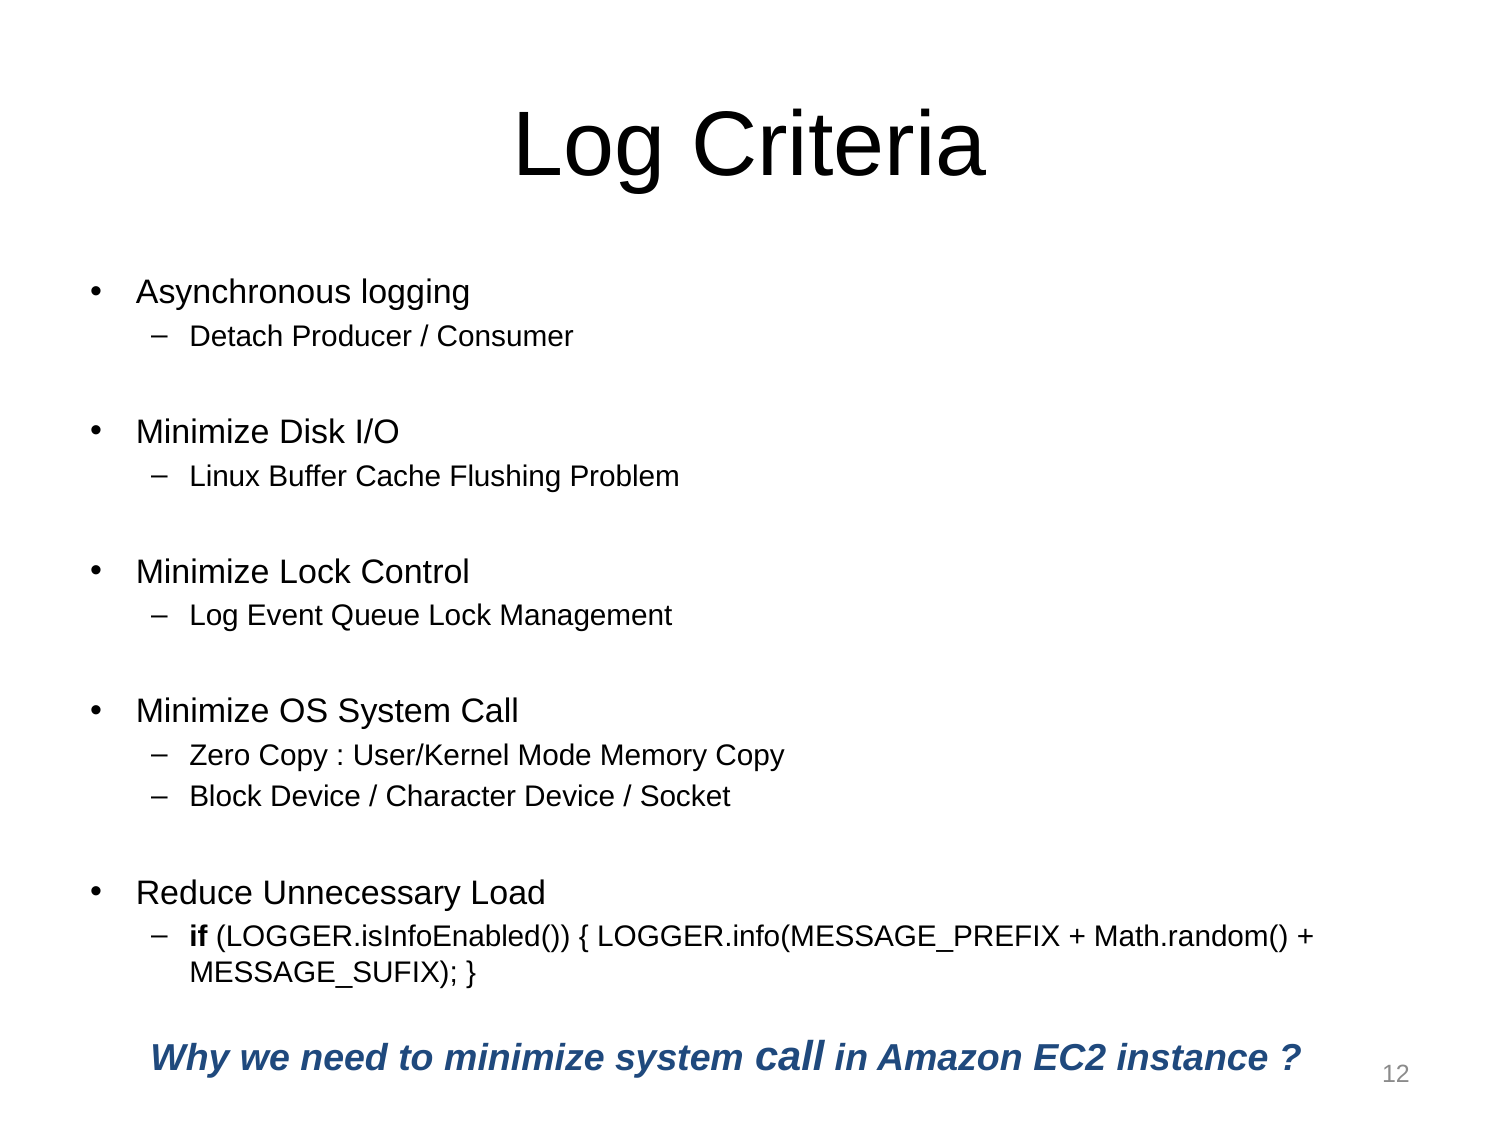

# Log Criteria
Asynchronous logging
Detach Producer / Consumer

Minimize Disk I/O
Linux Buffer Cache Flushing Problem

Minimize Lock Control
Log Event Queue Lock Management

Minimize OS System Call
Zero Copy : User/Kernel Mode Memory Copy
Block Device / Character Device / Socket

Reduce Unnecessary Load
if (LOGGER.isInfoEnabled()) { LOGGER.info(MESSAGE_PREFIX + Math.random() + MESSAGE_SUFIX); }

Why we need to minimize system call in Amazon EC2 instance ?
12